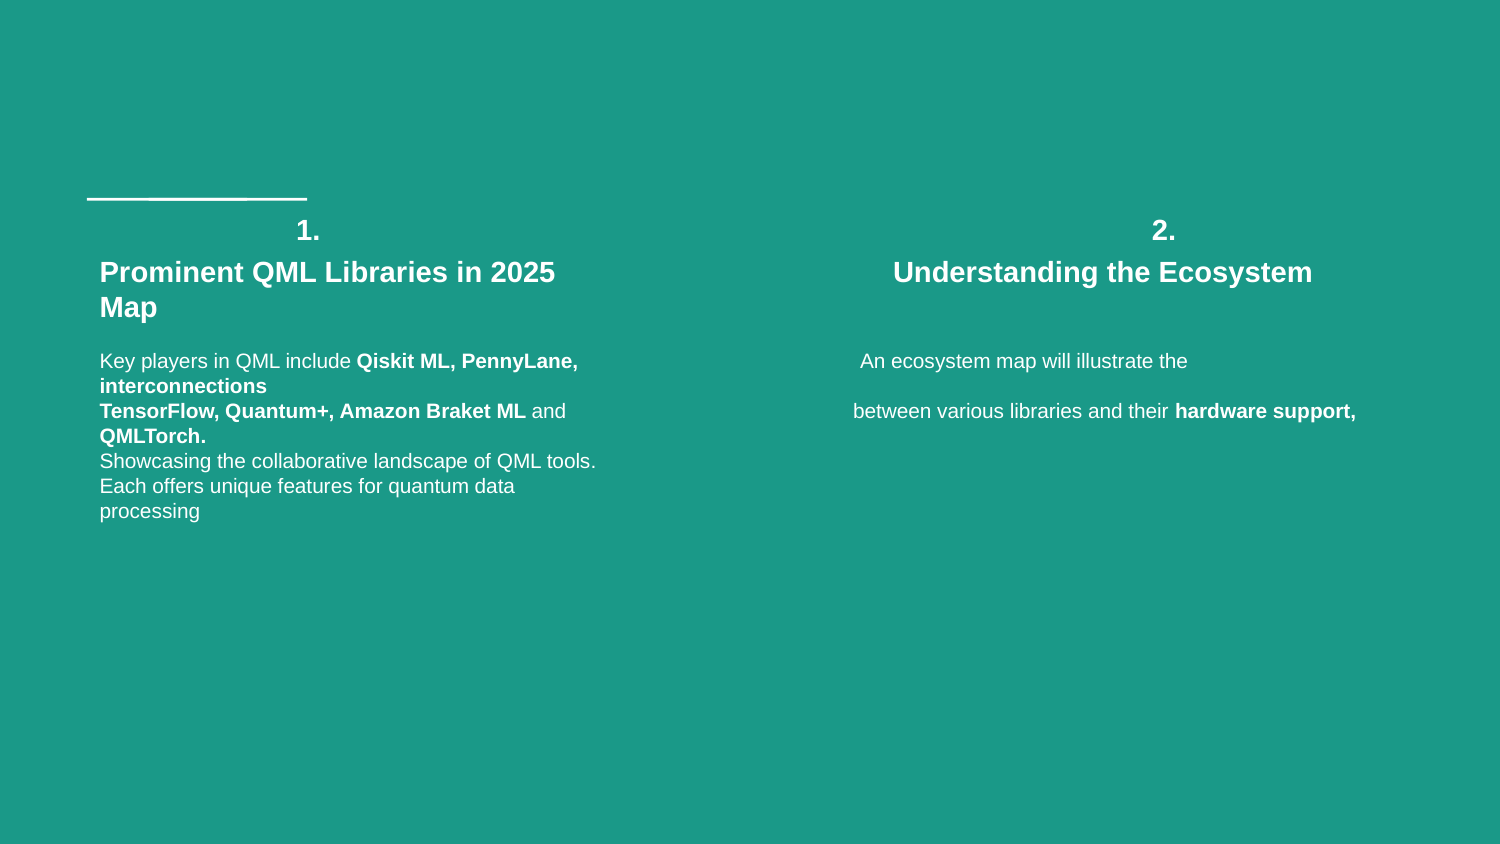

# 1.                                                                                                     2.
Prominent QML Libraries in 2025                                         Understanding the Ecosystem Map

Key players in QML include Qiskit ML, PennyLane,                                                 An ecosystem map will illustrate the interconnections
TensorFlow, Quantum+, Amazon Braket ML and                                                  between various libraries and their hardware support,
QMLTorch.								           Showcasing the collaborative landscape of QML tools.
Each offers unique features for quantum data
processing